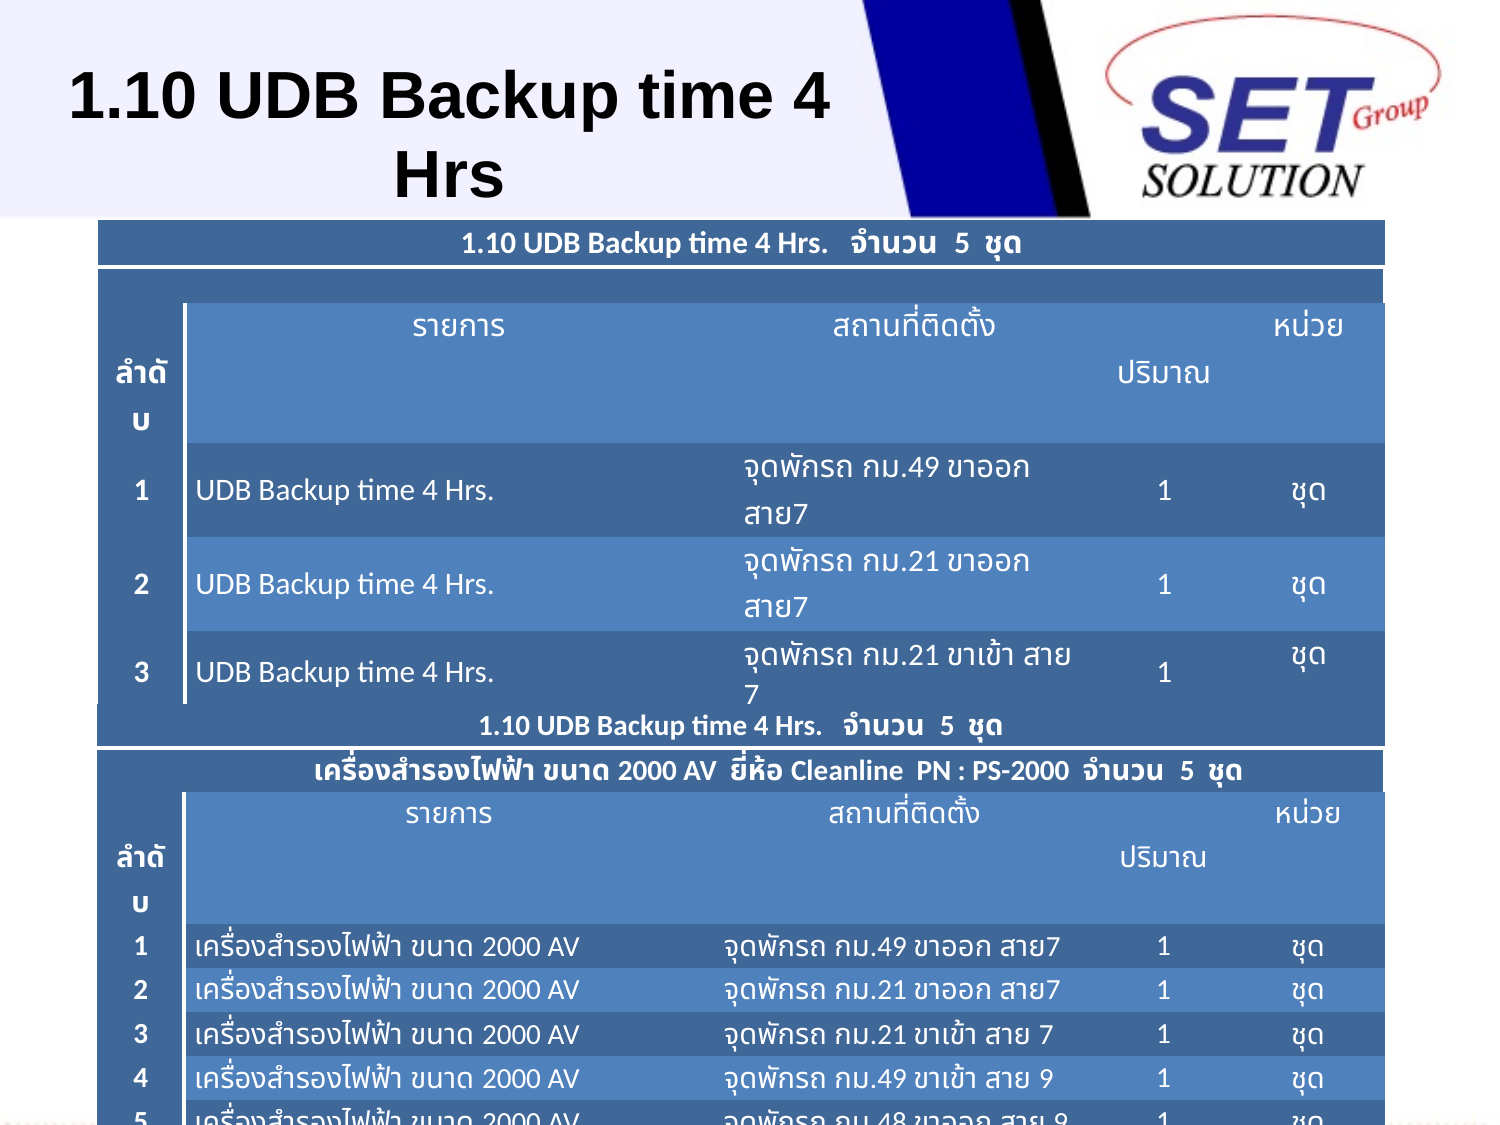

# 1.10 UDB Backup time 4 Hrs
| 1.10 UDB Backup time 4 Hrs. จำนวน 5 ชุด |  |  |  |  |
| --- | --- | --- | --- | --- |
|  |  |  |  |  |
| ลำดับ | รายการ | สถานที่ติดตั้ง | ปริมาณ | หน่วย |
| 1 | UDB Backup time 4 Hrs. | จุดพักรถ กม.49 ขาออก สาย7 | 1 | ชุด |
| 2 | UDB Backup time 4 Hrs. | จุดพักรถ กม.21 ขาออก สาย7 | 1 | ชุด |
| 3 | UDB Backup time 4 Hrs. | จุดพักรถ กม.21 ขาเข้า สาย 7 | 1 | ชุด |
| 4 | UDB Backup time 4 Hrs. | จุดพักรถ กม.49 ขาเข้า สาย 9 | 1 | ชุด |
| 5 | UDB Backup time 4 Hrs. | จุดพักรถ กม.48 ขาออก สาย 9 | 1 | ชุด |
|  |  |  |  |  |
| รวมปริมาณทั้งสิ้น |  |  | 5 | ชุด |
| 1.10 UDB Backup time 4 Hrs. จำนวน 5 ชุด |  |  |  |  |
| --- | --- | --- | --- | --- |
| เครื่องสำรองไฟฟ้า ขนาด 2000 AV ยี่ห้อ Cleanline PN : PS-2000 จำนวน 5 ชุด |  |  |  |  |
| ลำดับ | รายการ | สถานที่ติดตั้ง | ปริมาณ | หน่วย |
| 1 | เครื่องสำรองไฟฟ้า ขนาด 2000 AV | จุดพักรถ กม.49 ขาออก สาย7 | 1 | ชุด |
| 2 | เครื่องสำรองไฟฟ้า ขนาด 2000 AV | จุดพักรถ กม.21 ขาออก สาย7 | 1 | ชุด |
| 3 | เครื่องสำรองไฟฟ้า ขนาด 2000 AV | จุดพักรถ กม.21 ขาเข้า สาย 7 | 1 | ชุด |
| 4 | เครื่องสำรองไฟฟ้า ขนาด 2000 AV | จุดพักรถ กม.49 ขาเข้า สาย 9 | 1 | ชุด |
| 5 | เครื่องสำรองไฟฟ้า ขนาด 2000 AV | จุดพักรถ กม.48 ขาออก สาย 9 | 1 | ชุด |
|  |  |  |  |  |
| รวมปริมาณทั้งสิ้น |  |  | 5 | ชุด |